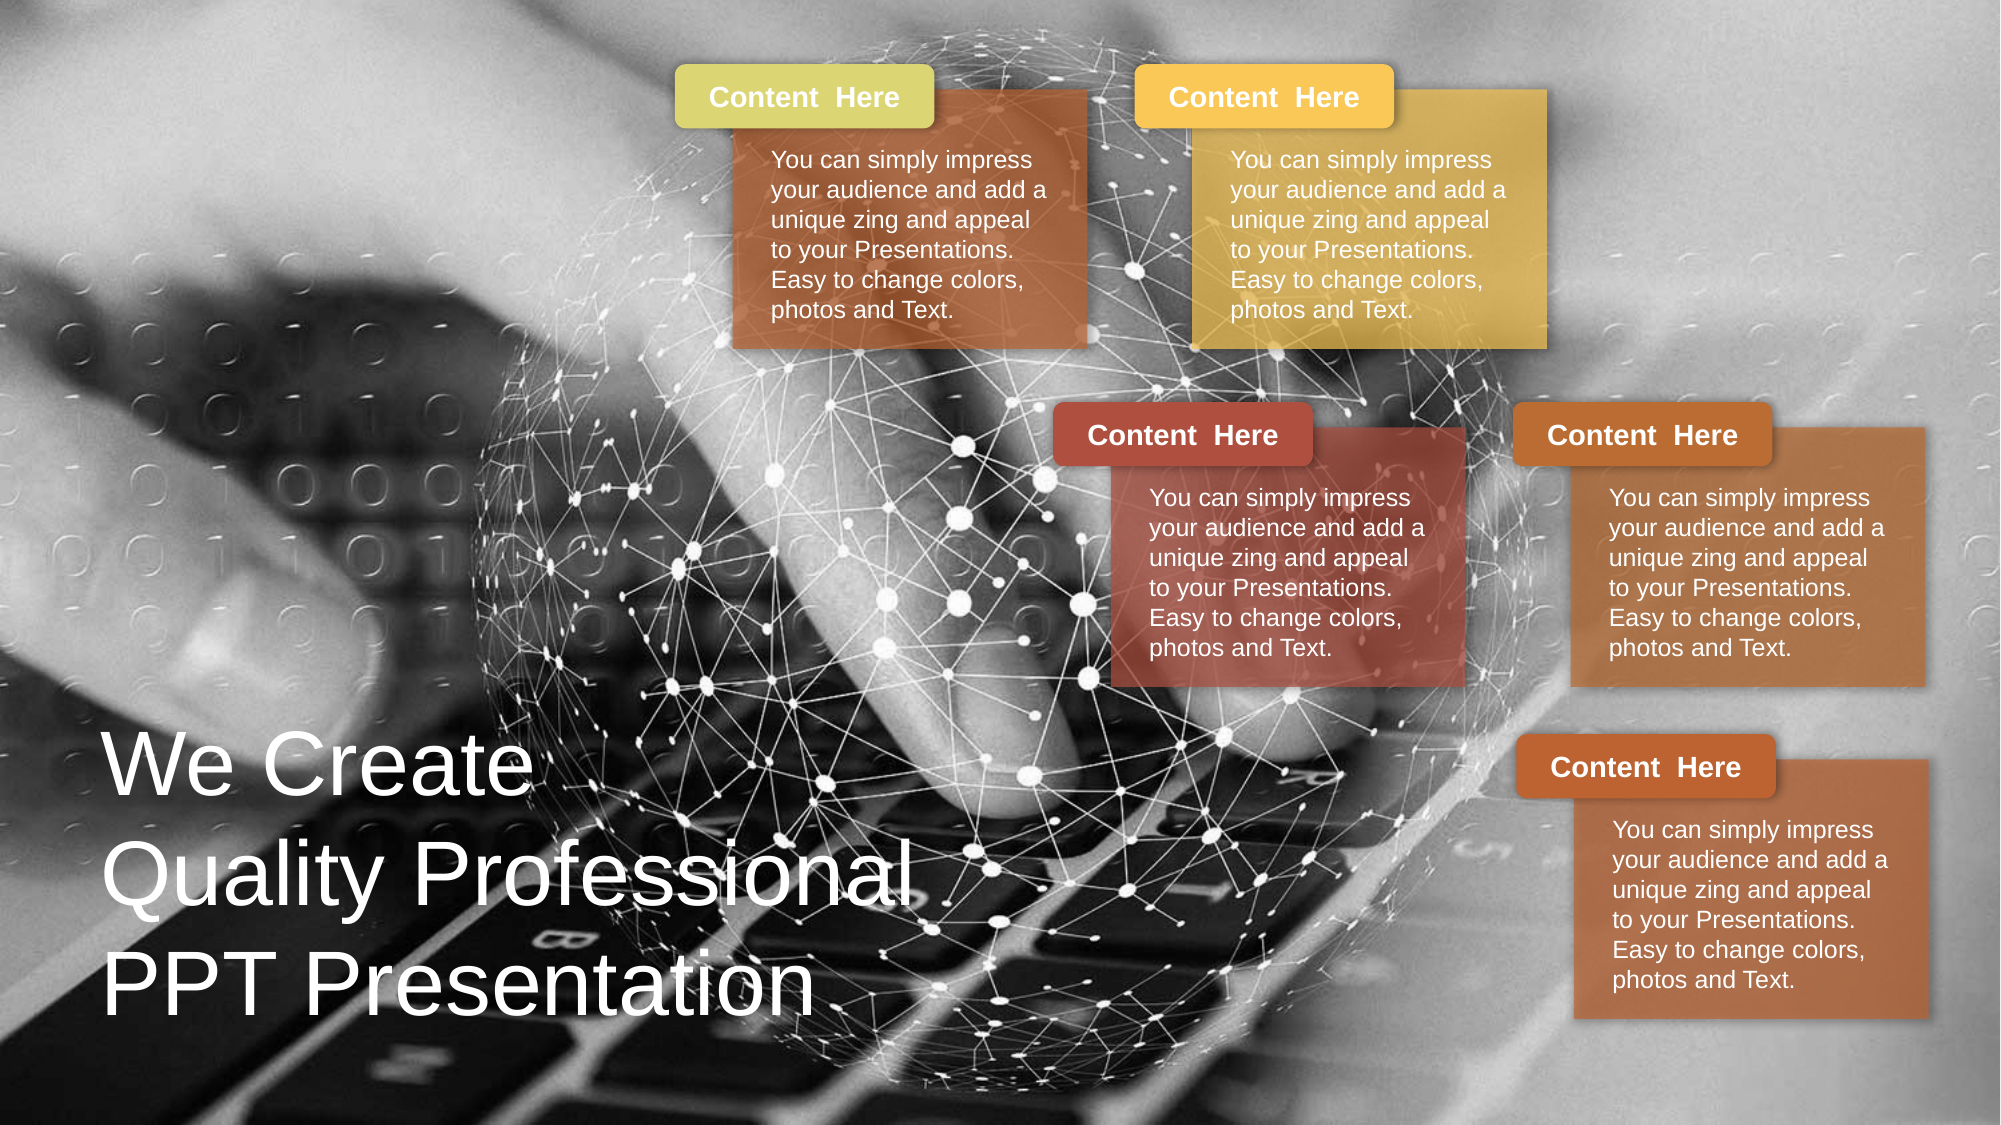

Content  Here

You can simply impress your audience and add a unique zing and appeal to your Presentations. Easy to change colors, photos and Text.

Content  Here

You can simply impress your audience and add a unique zing and appeal to your Presentations. Easy to change colors, photos and Text.

Content  Here

You can simply impress your audience and add a unique zing and appeal to your Presentations. Easy to change colors, photos and Text.

Content  Here

You can simply impress your audience and add a unique zing and appeal to your Presentations. Easy to change colors, photos and Text.
We Create
Quality Professional
PPT Presentation

Content  Here

You can simply impress your audience and add a unique zing and appeal to your Presentations. Easy to change colors, photos and Text.